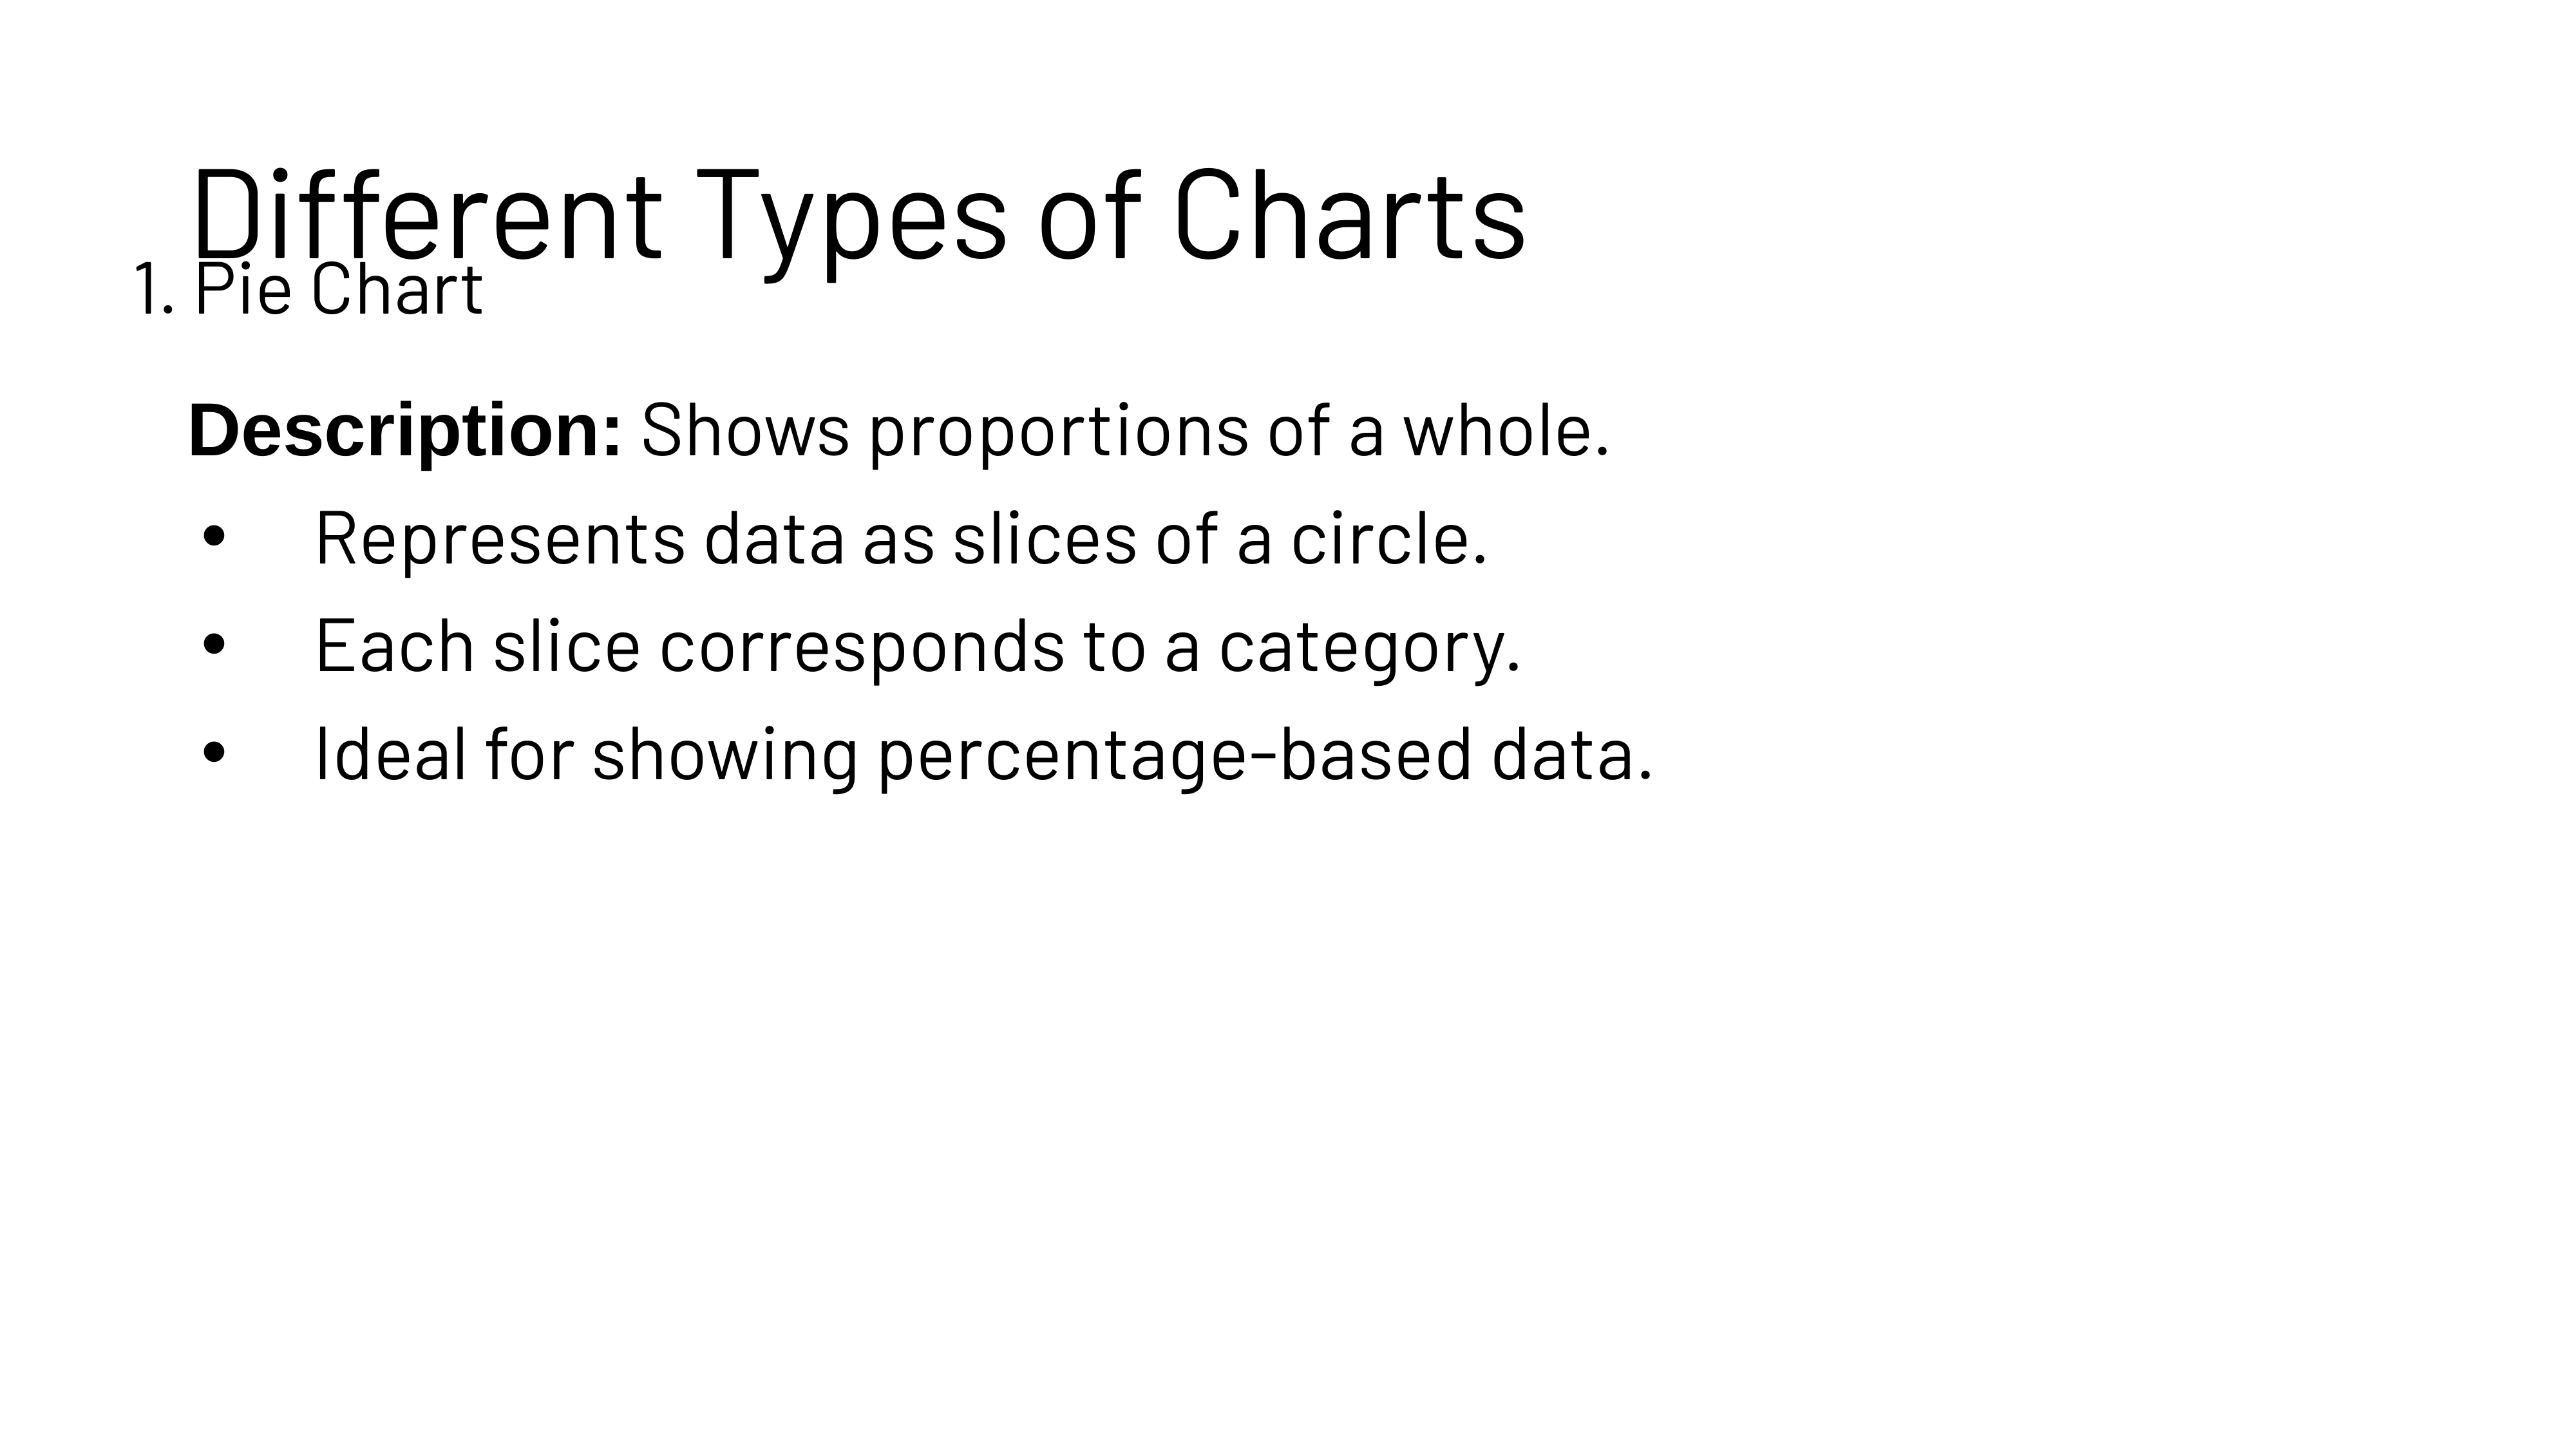

# Different Types of Charts
1. Pie Chart
Description: Shows proportions of a whole.
Represents data as slices of a circle.
Each slice corresponds to a category.
Ideal for showing percentage-based data.